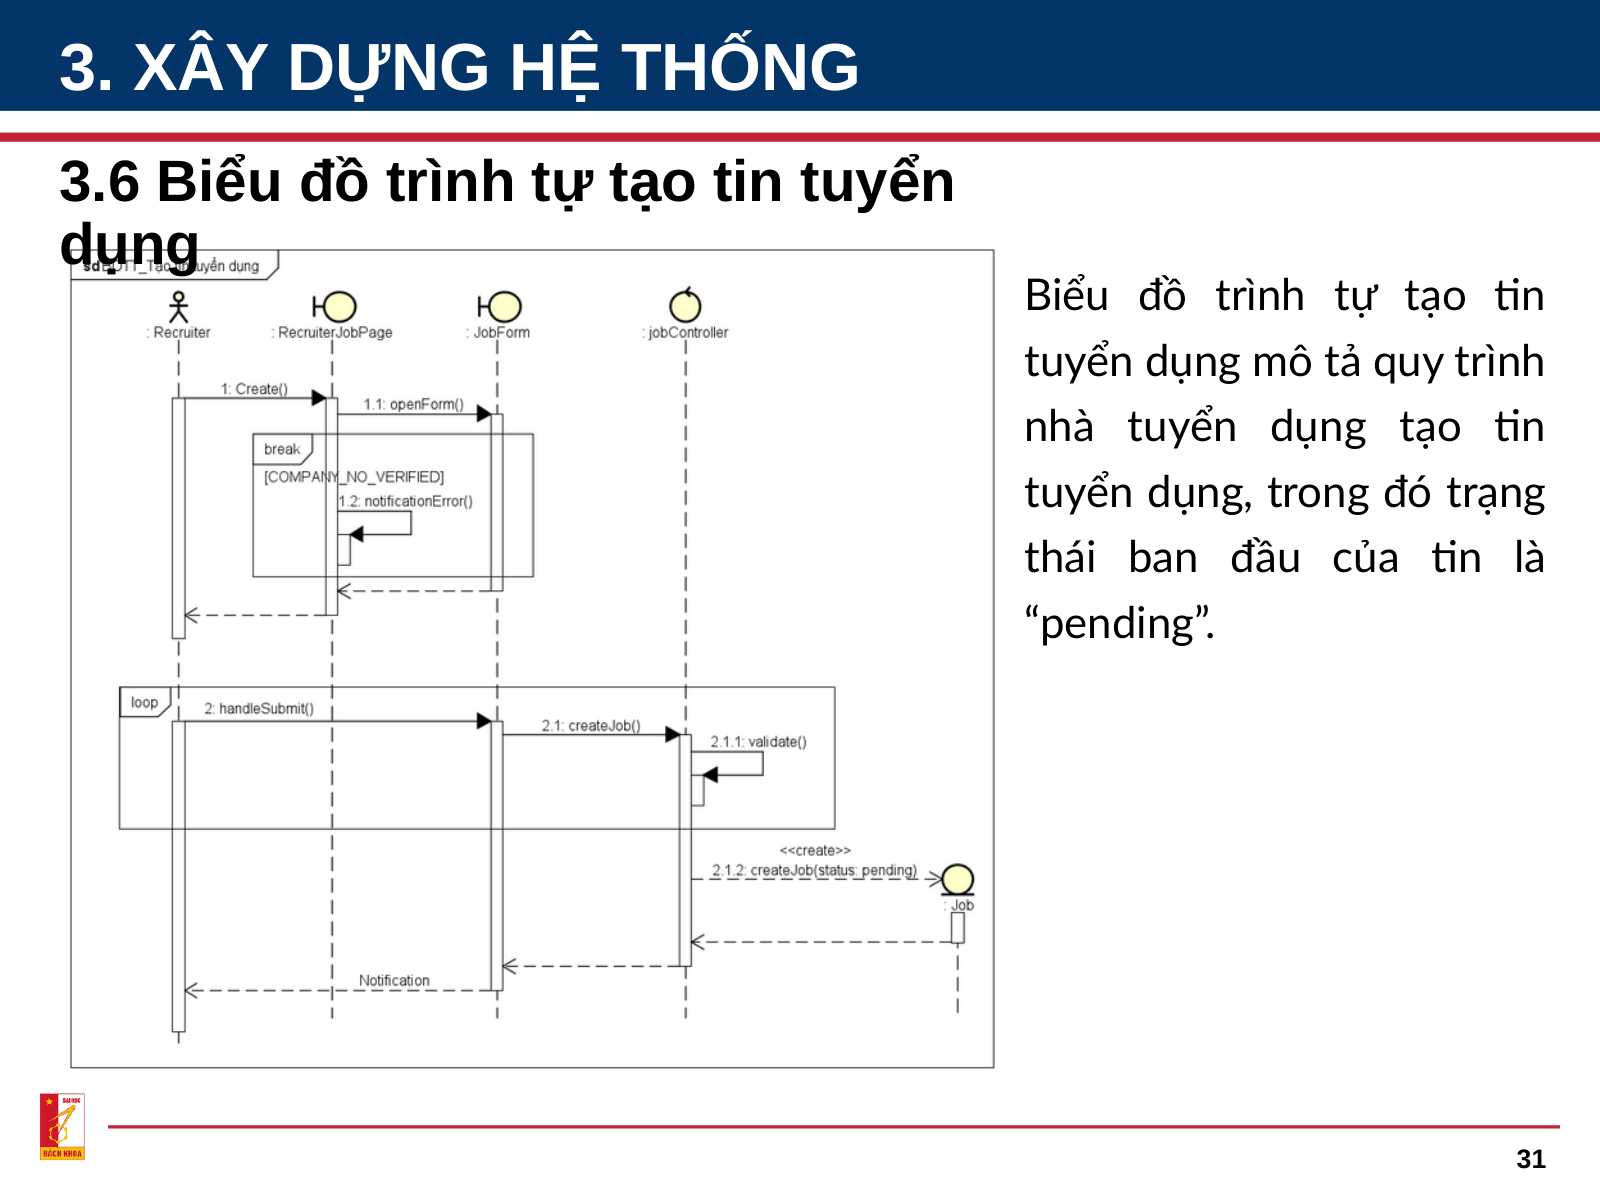

3. XÂY DỰNG HỆ THỐNG
3.6 Biểu đồ trình tự tạo tin tuyển dụng

Biểu đồ trình tự tạo tin tuyển dụng mô tả quy trình nhà tuyển dụng tạo tin tuyển dụng, trong đó trạng thái ban đầu của tin là “pending”.
31